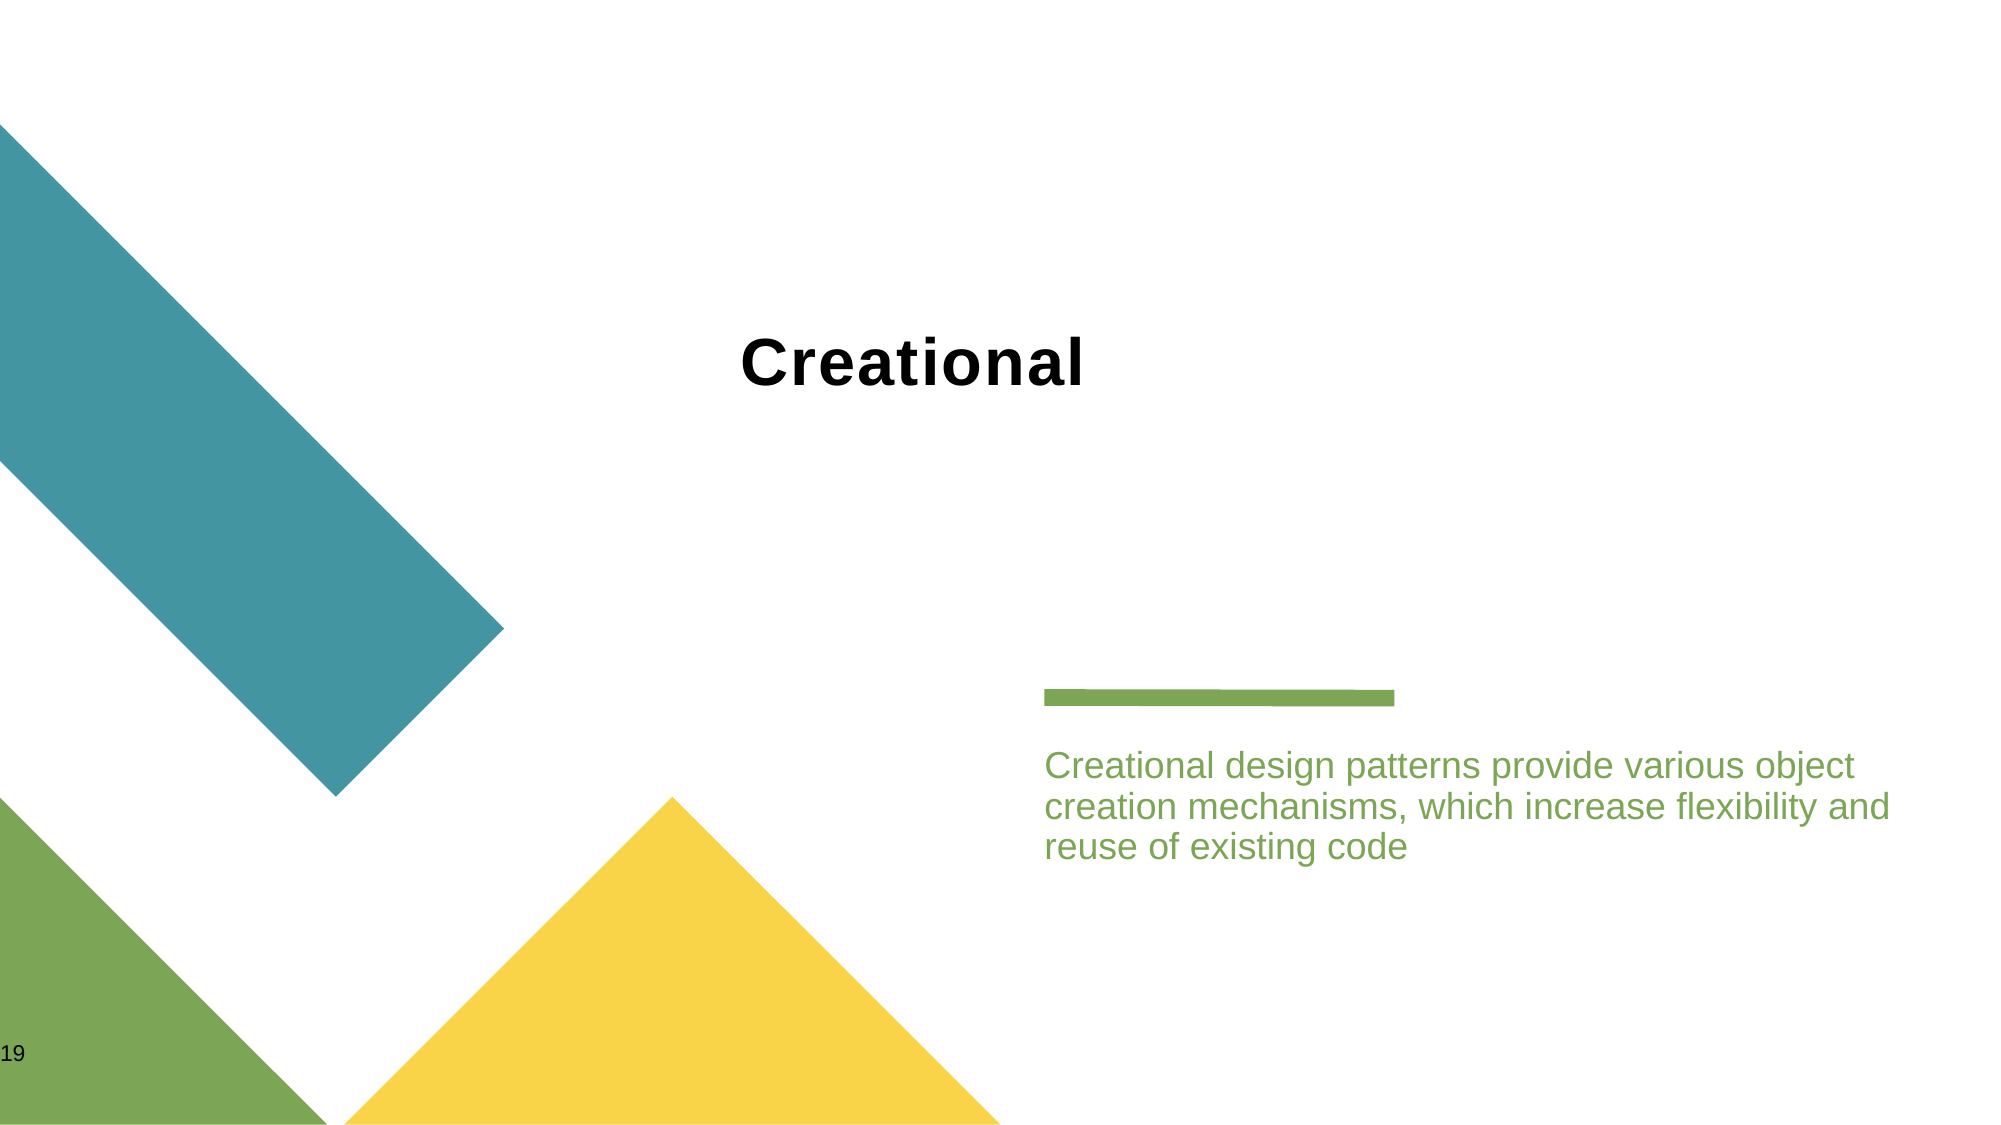

# Creational
Creational design patterns provide various object creation mechanisms, which increase flexibility and reuse of existing code
19